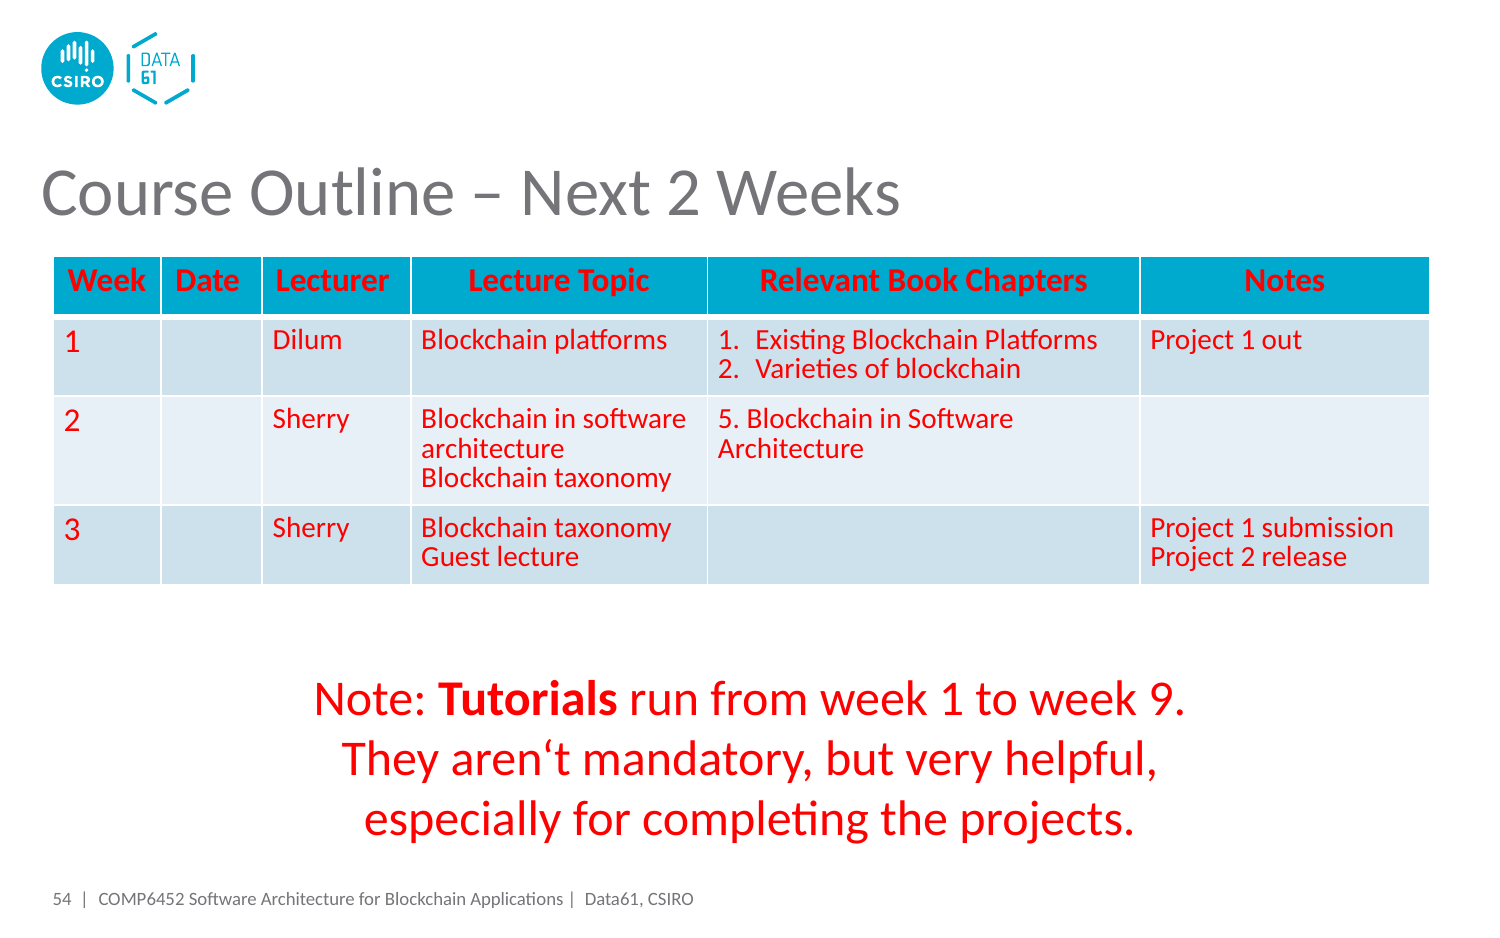

# Course Outline – Next 2 Weeks
| Week | Date | Lecturer | Lecture Topic | Relevant Book Chapters | Notes |
| --- | --- | --- | --- | --- | --- |
| 1 |  | Dilum | Blockchain platforms | Existing Blockchain Platforms Varieties of blockchain | Project 1 out |
| 2 |  | Sherry | Blockchain in software architecture Blockchain taxonomy | 5. Blockchain in Software Architecture |  |
| 3 |  | Sherry | Blockchain taxonomy  Guest lecture |  | Project 1 submission Project 2 release |
Note: Tutorials run from week 1 to week 9.
They aren‘t mandatory, but very helpful, especially for completing the projects.
54  |
COMP6452 Software Architecture for Blockchain Applications |  Data61, CSIRO